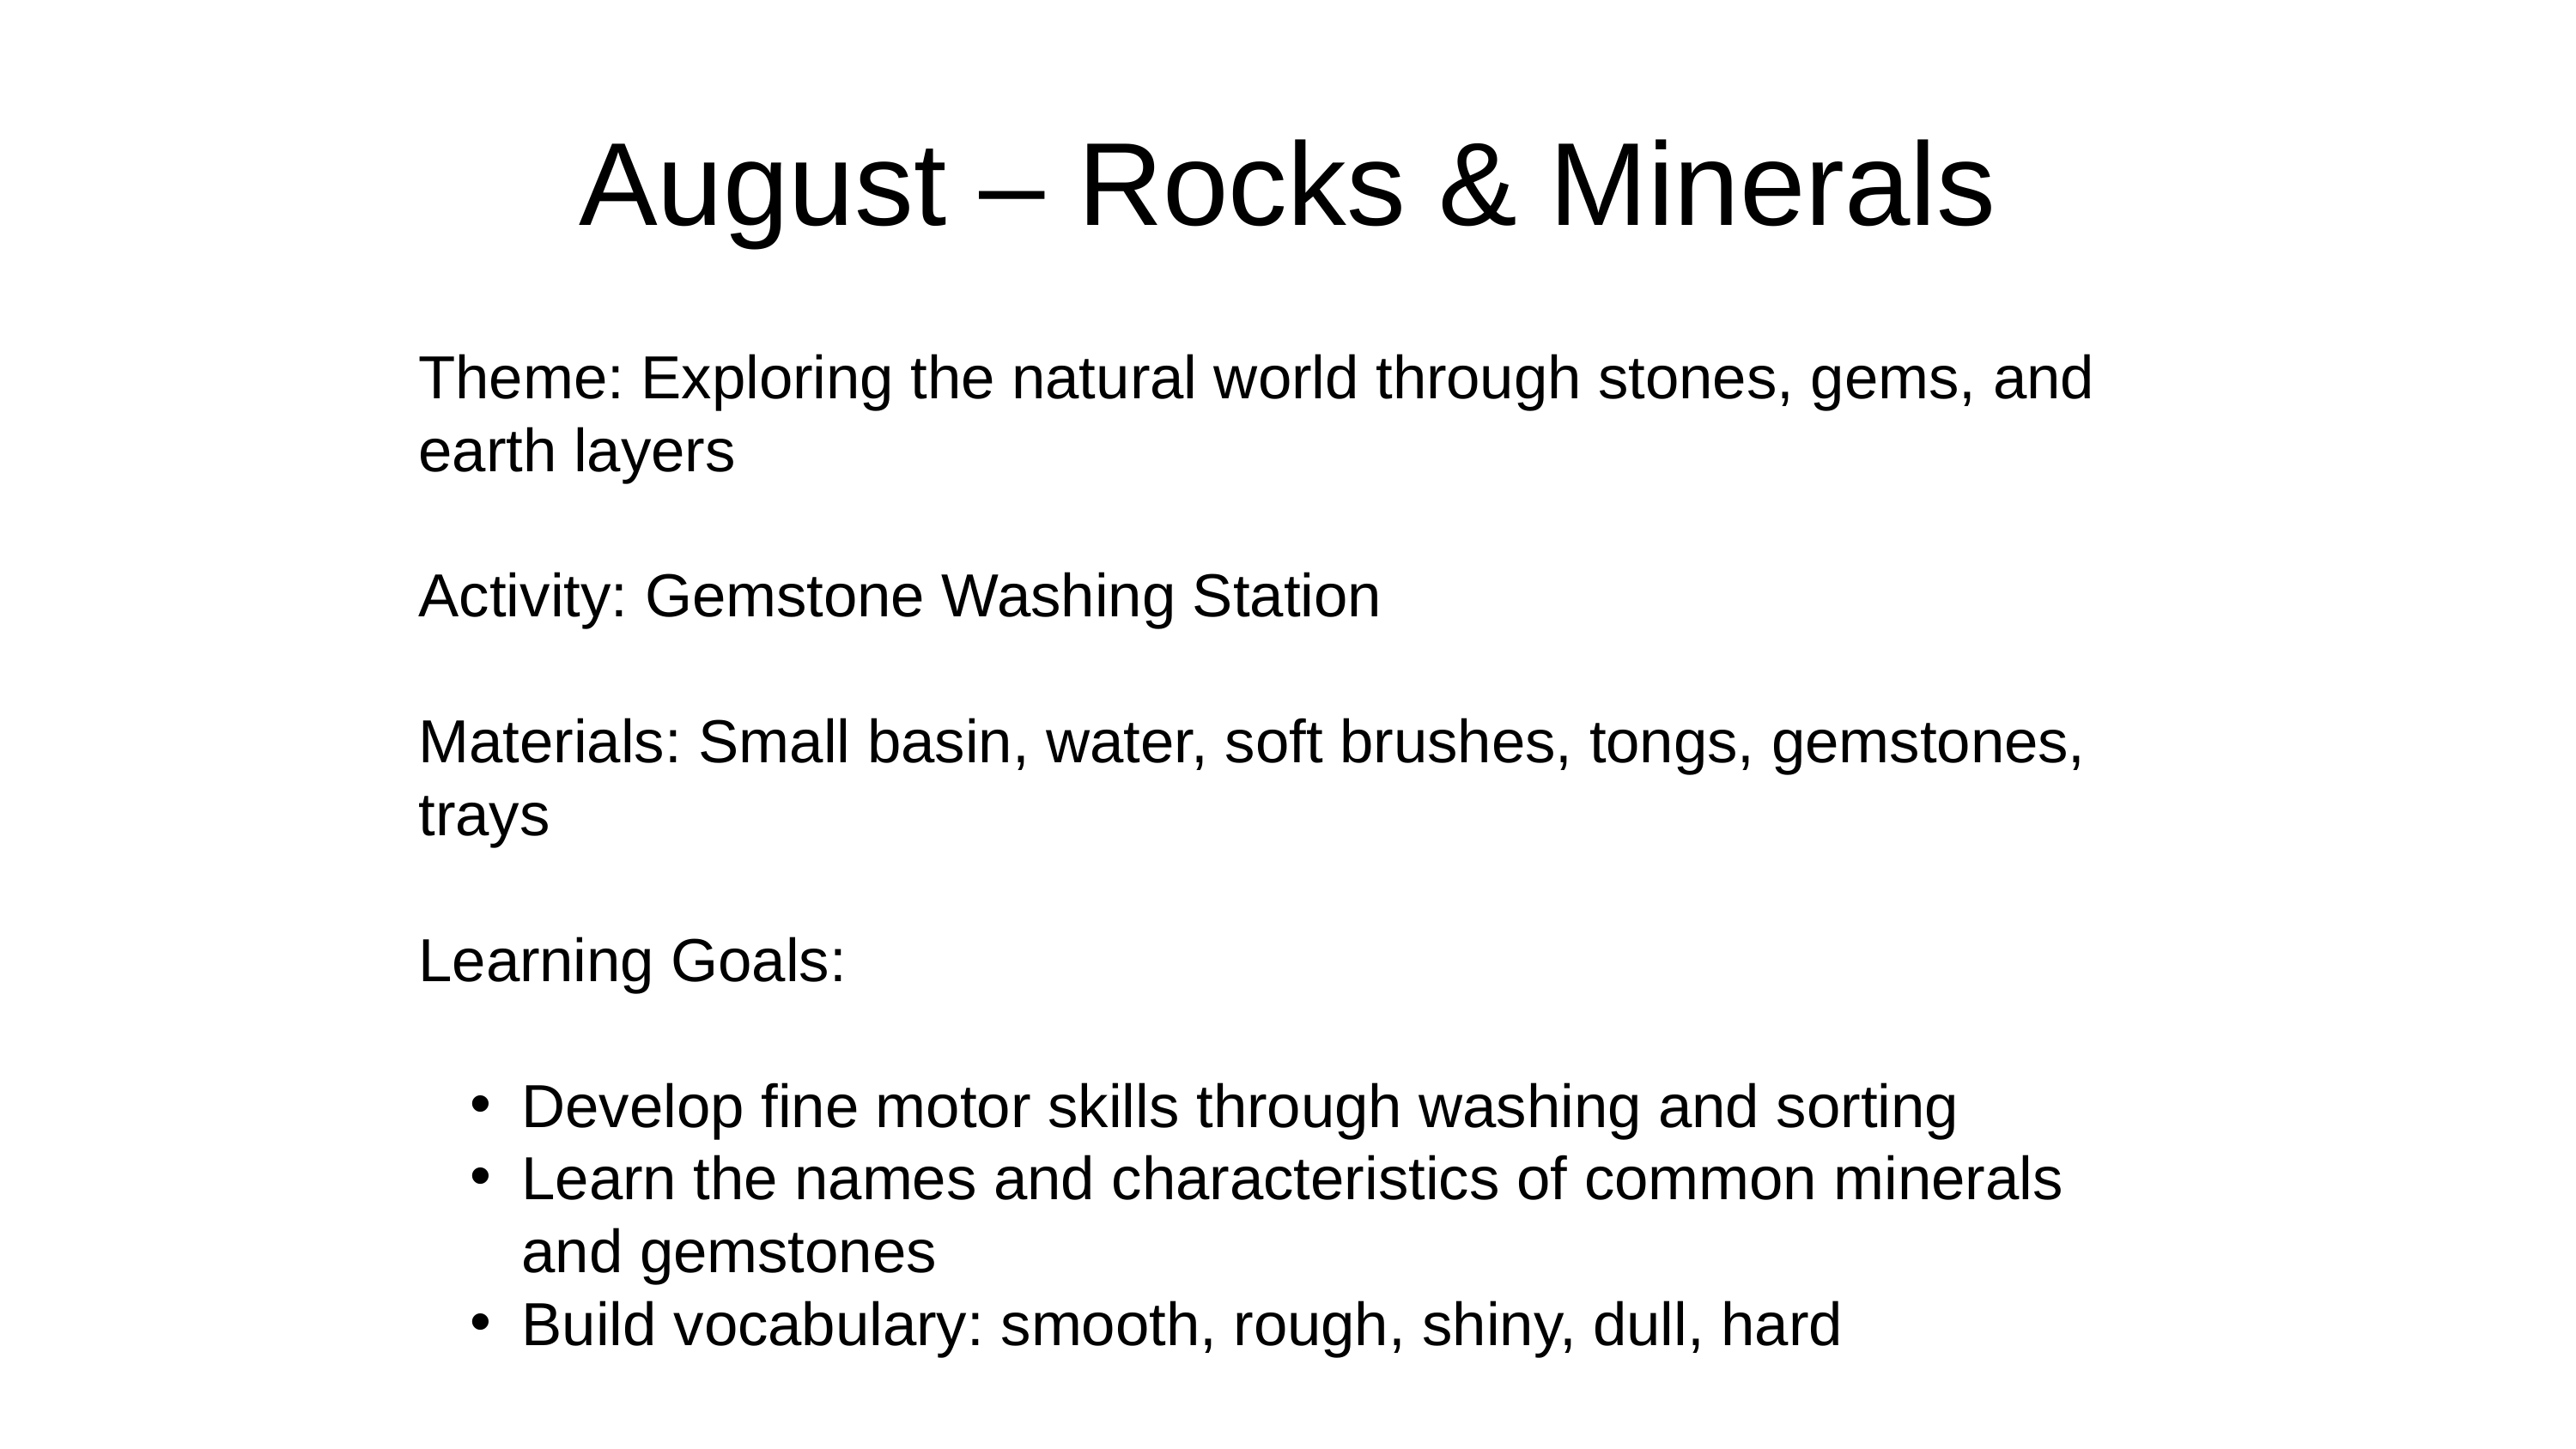

August – Rocks & Minerals

Theme: Exploring the natural world through stones, gems, and earth layers

Activity: Gemstone Washing Station

Materials: Small basin, water, soft brushes, tongs, gemstones, trays

Learning Goals:

Develop fine motor skills through washing and sorting
Learn the names and characteristics of common minerals and gemstones
Build vocabulary: smooth, rough, shiny, dull, hard